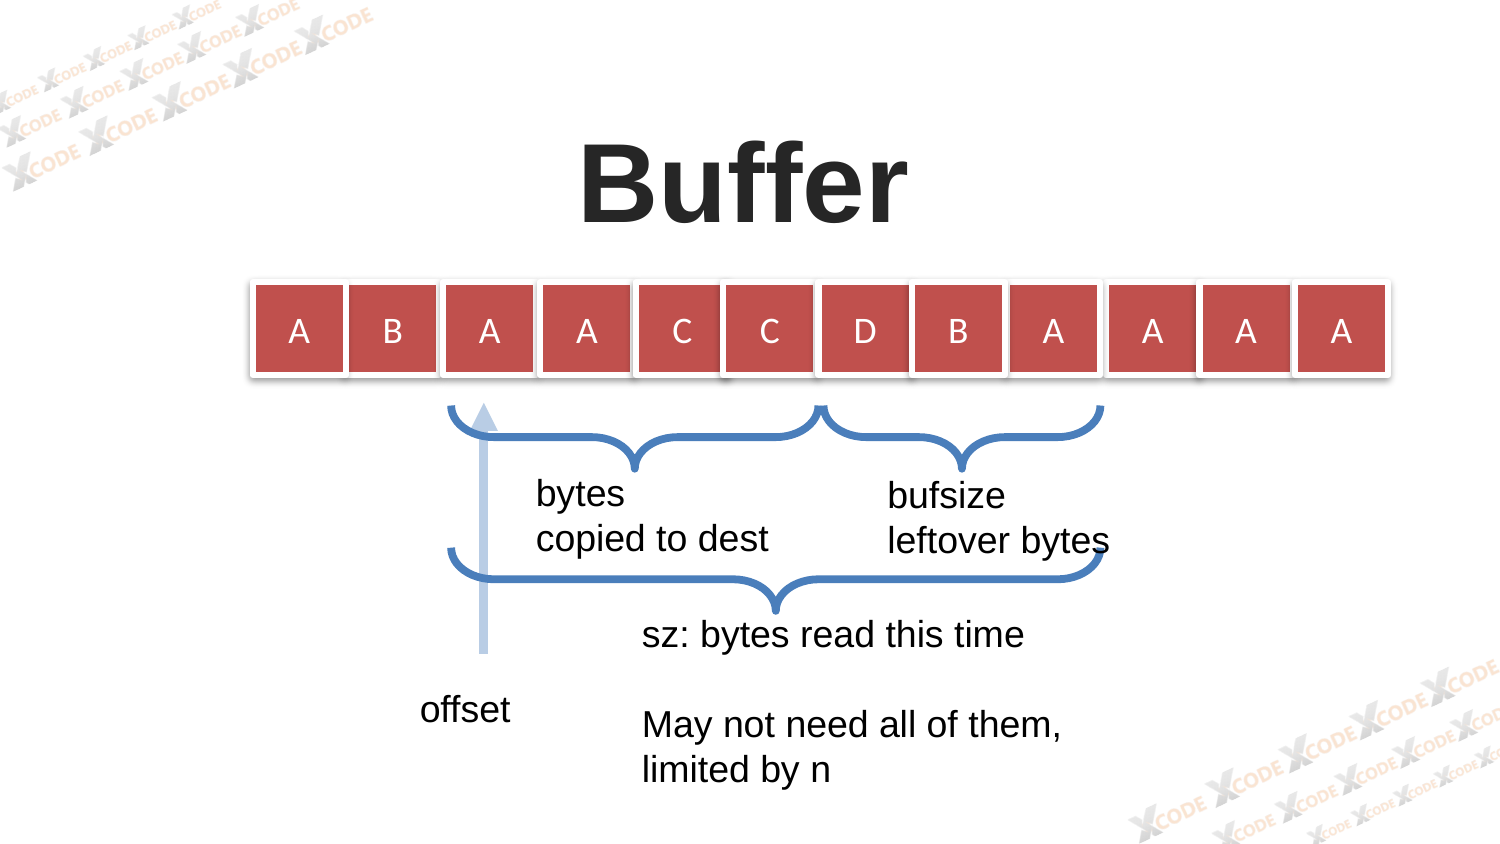

Buffer

A
A
A
B
A
A
C
C
D
B
A
A

bytes
copied to dest
bufsize
leftover bytes
sz: bytes read this time

May not need all of them,
limited by n
offset